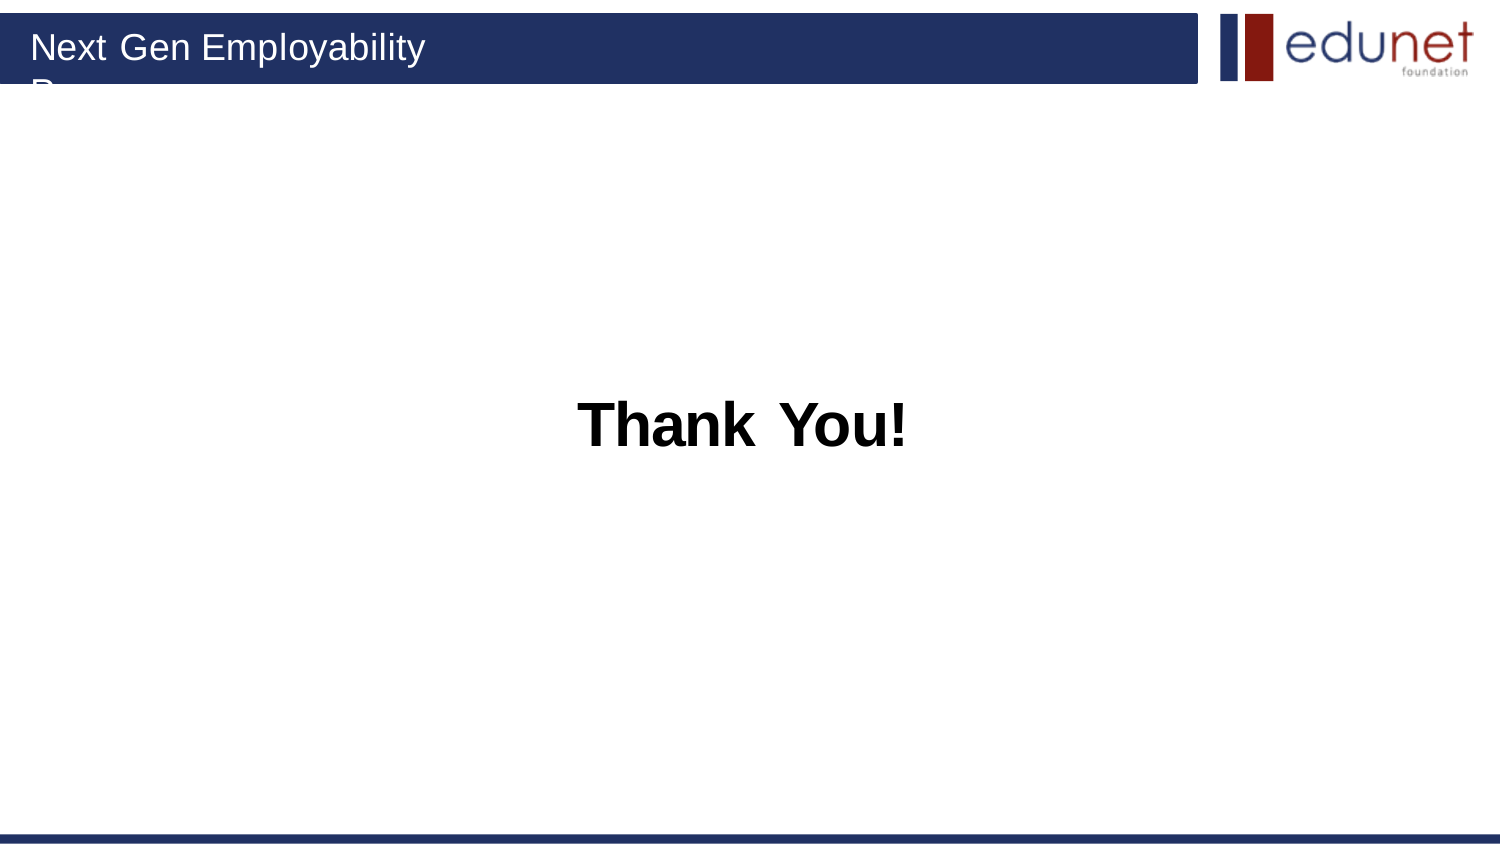

Next Gen Employability Program
# Thank You!